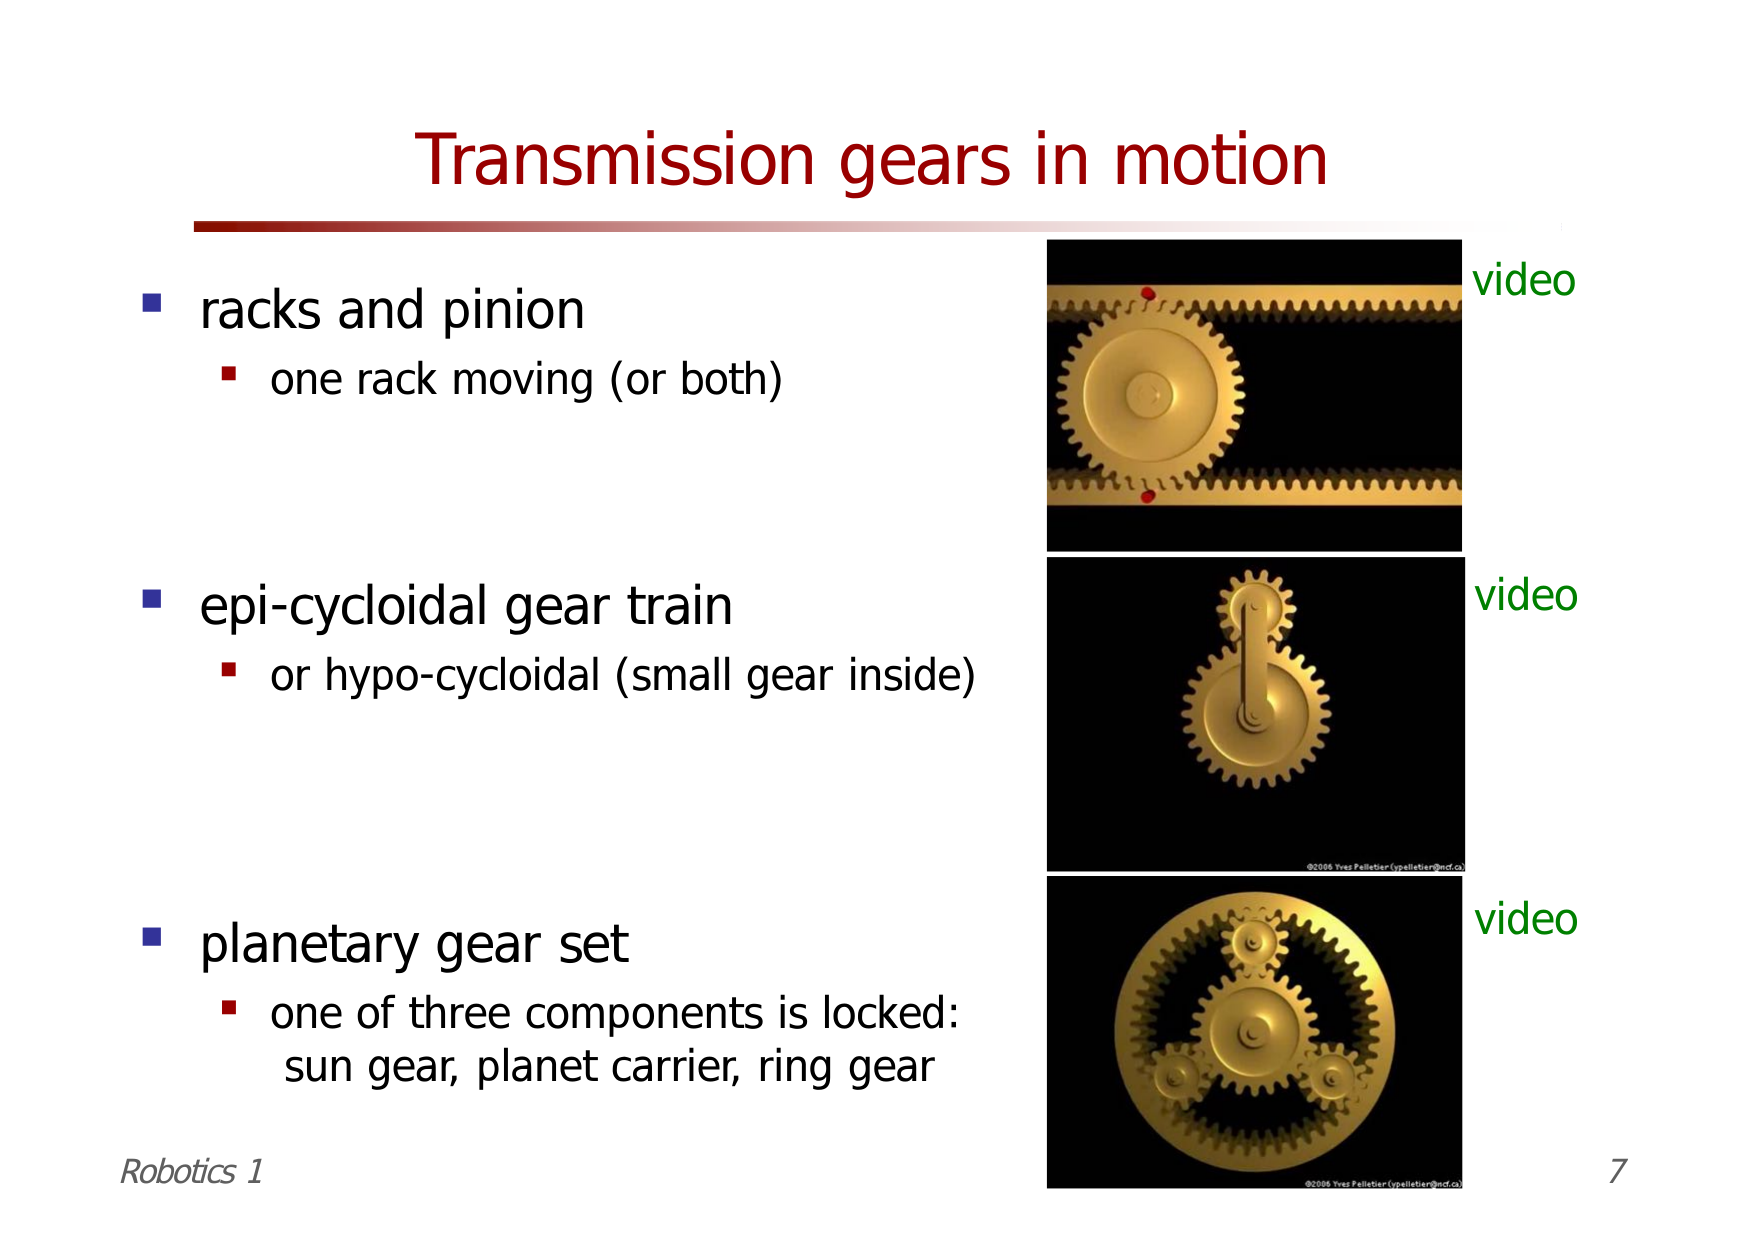

# Transmission gears in motion

video
racks and pinion
one rack moving (or both)
epi-cycloidal gear train
or hypo-cycloidal (small gear inside)

video

video
planetary gear set
one of three components is locked:  sun gear, planet carrier, ring gear
Robotics 1
7